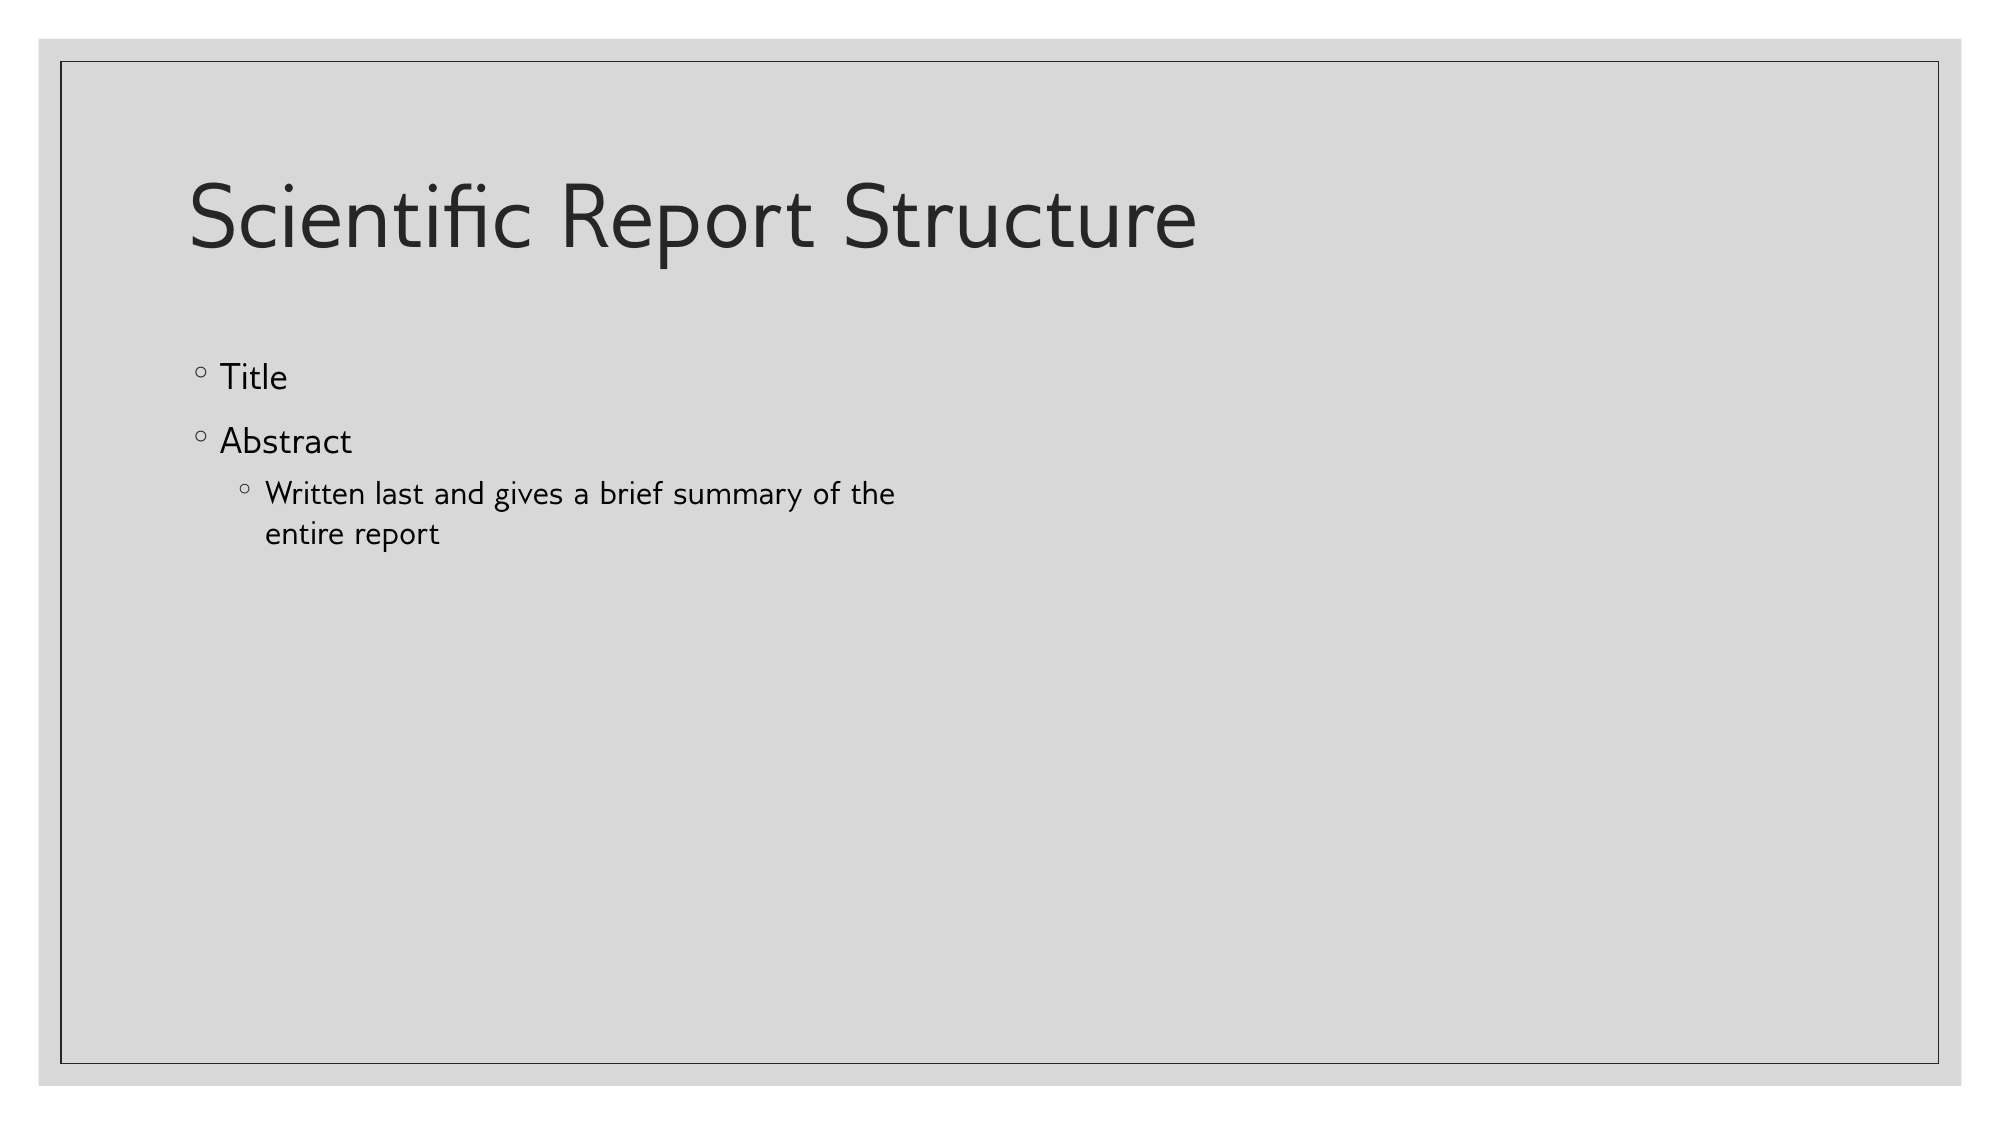

# Scientific Report Structure
Title
Abstract
Written last and gives a brief summary of the entire report